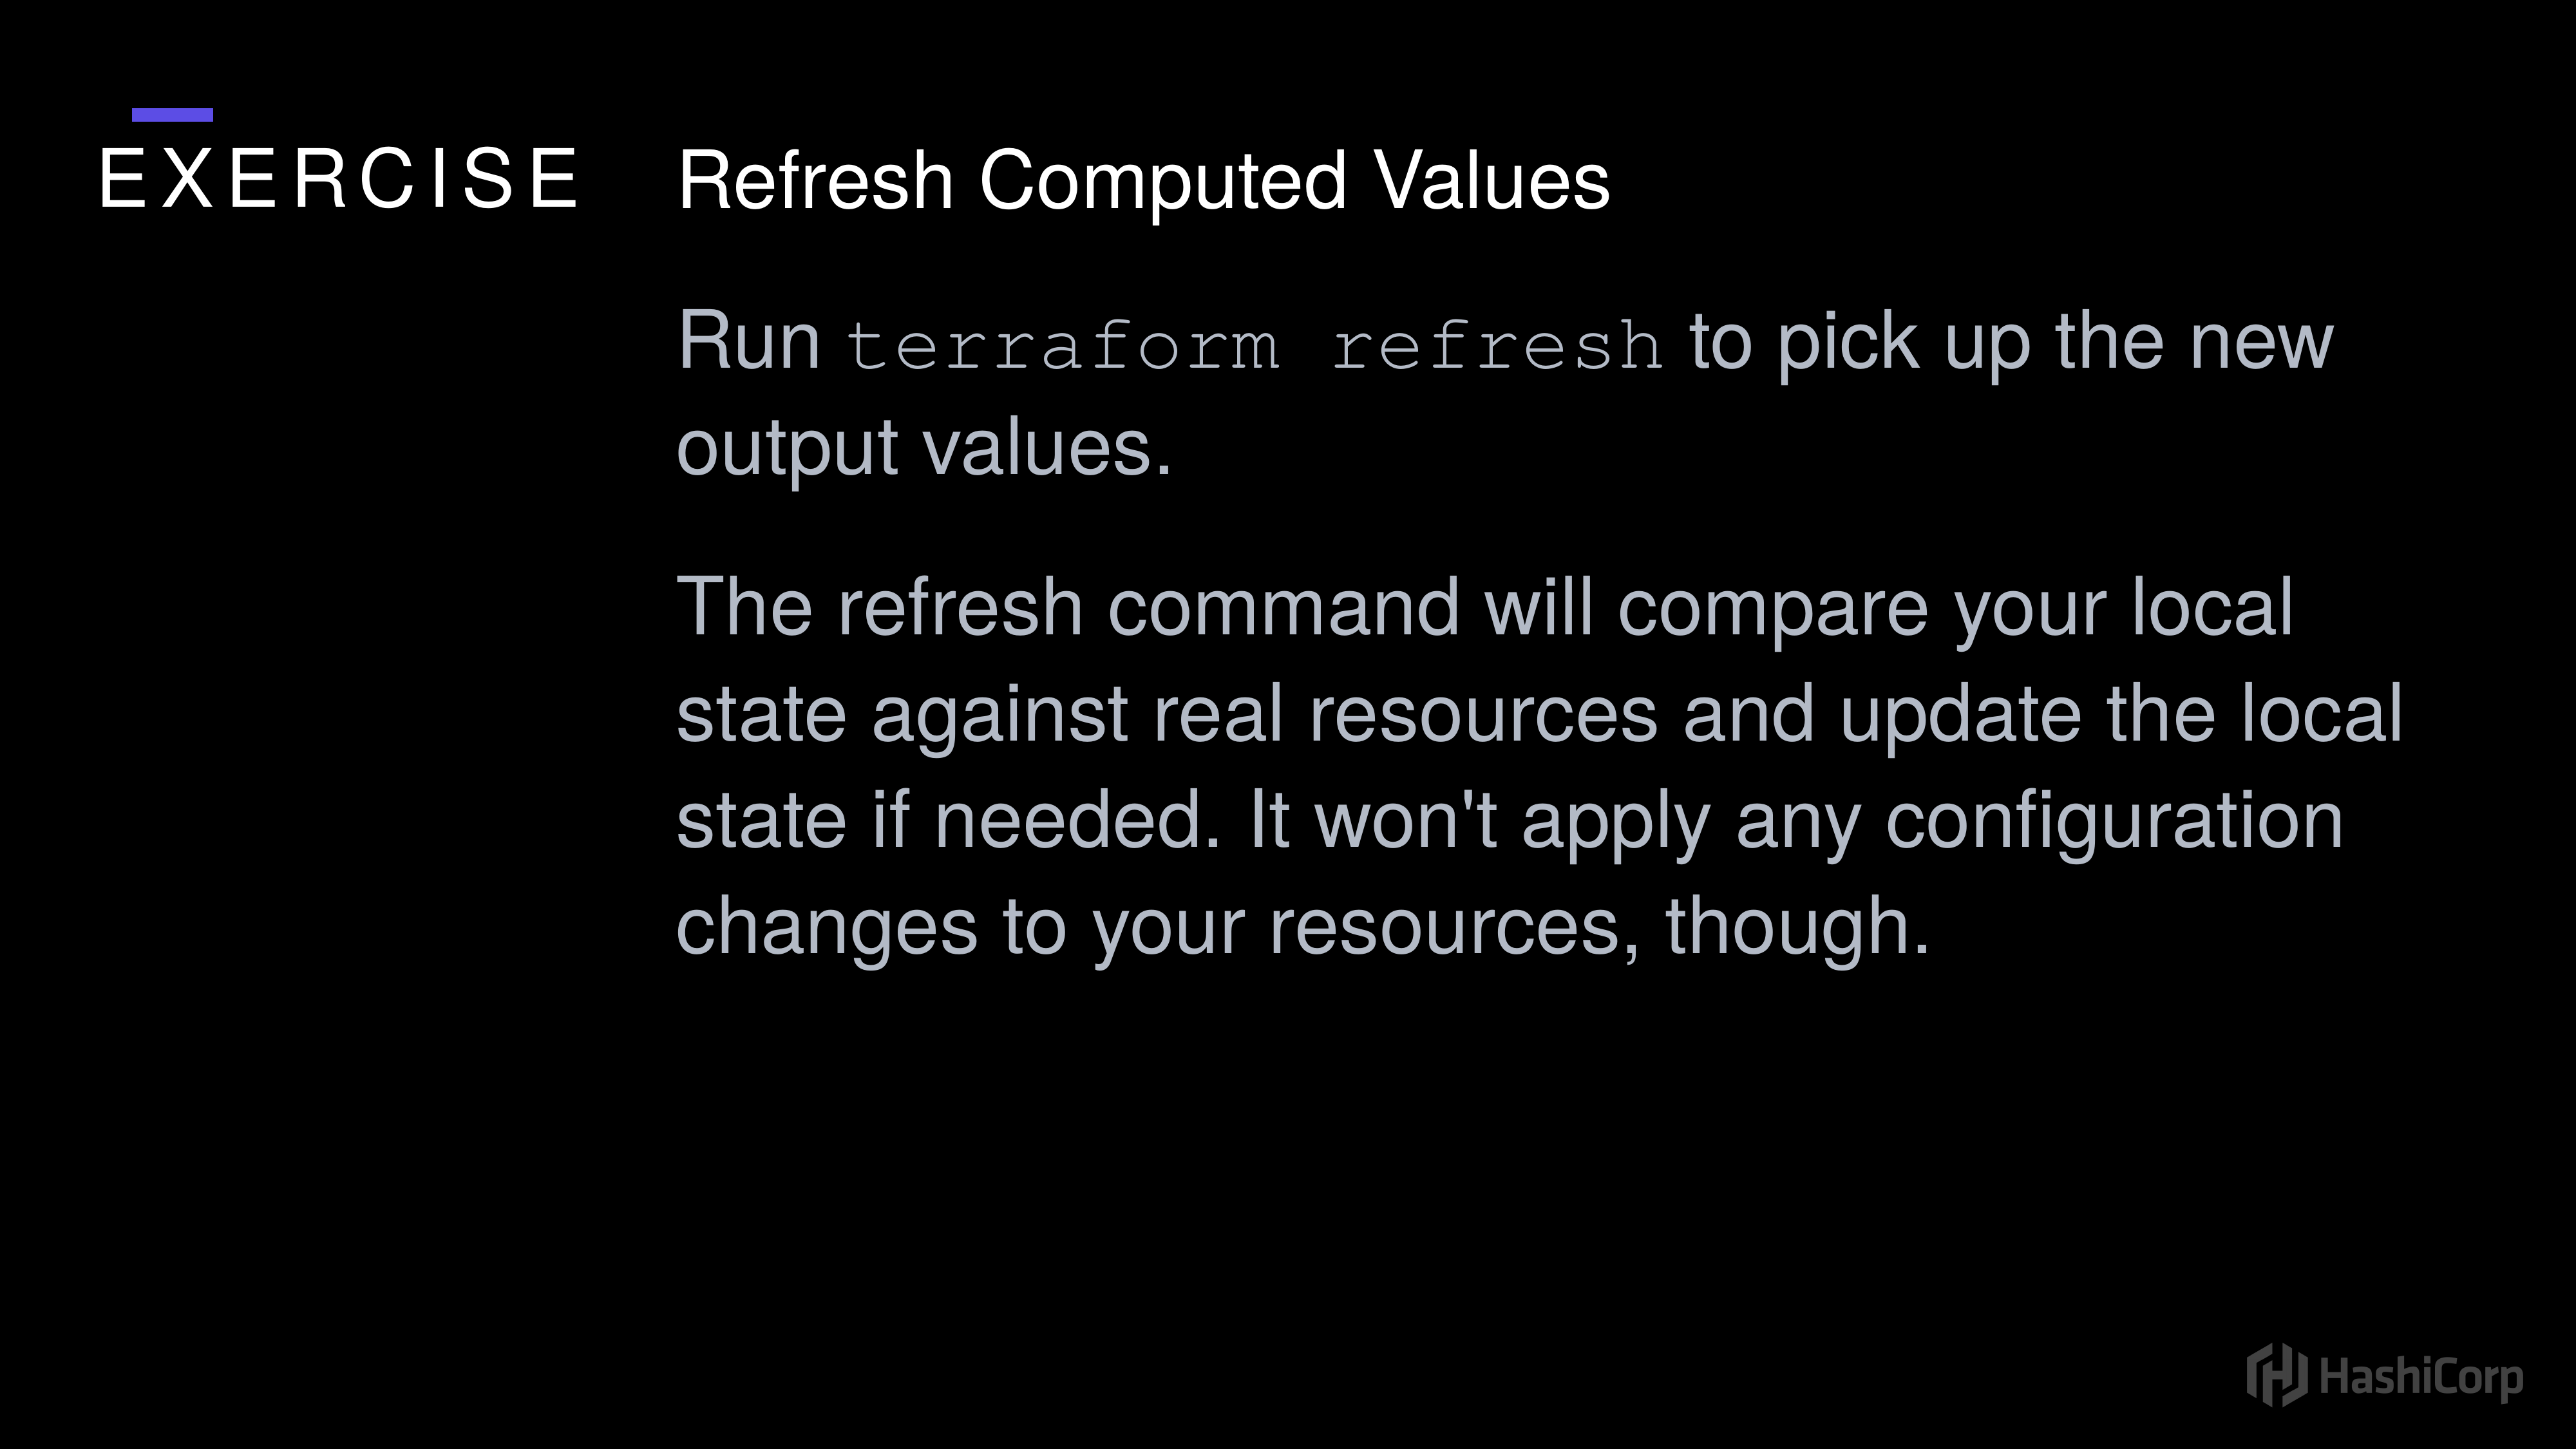

Refresh Computed Values
Run terraform refresh to pick up the new output values.
The refresh command will compare your local state against real resources and update the local state if needed. It won't apply any configuration changes to your resources, though.
70